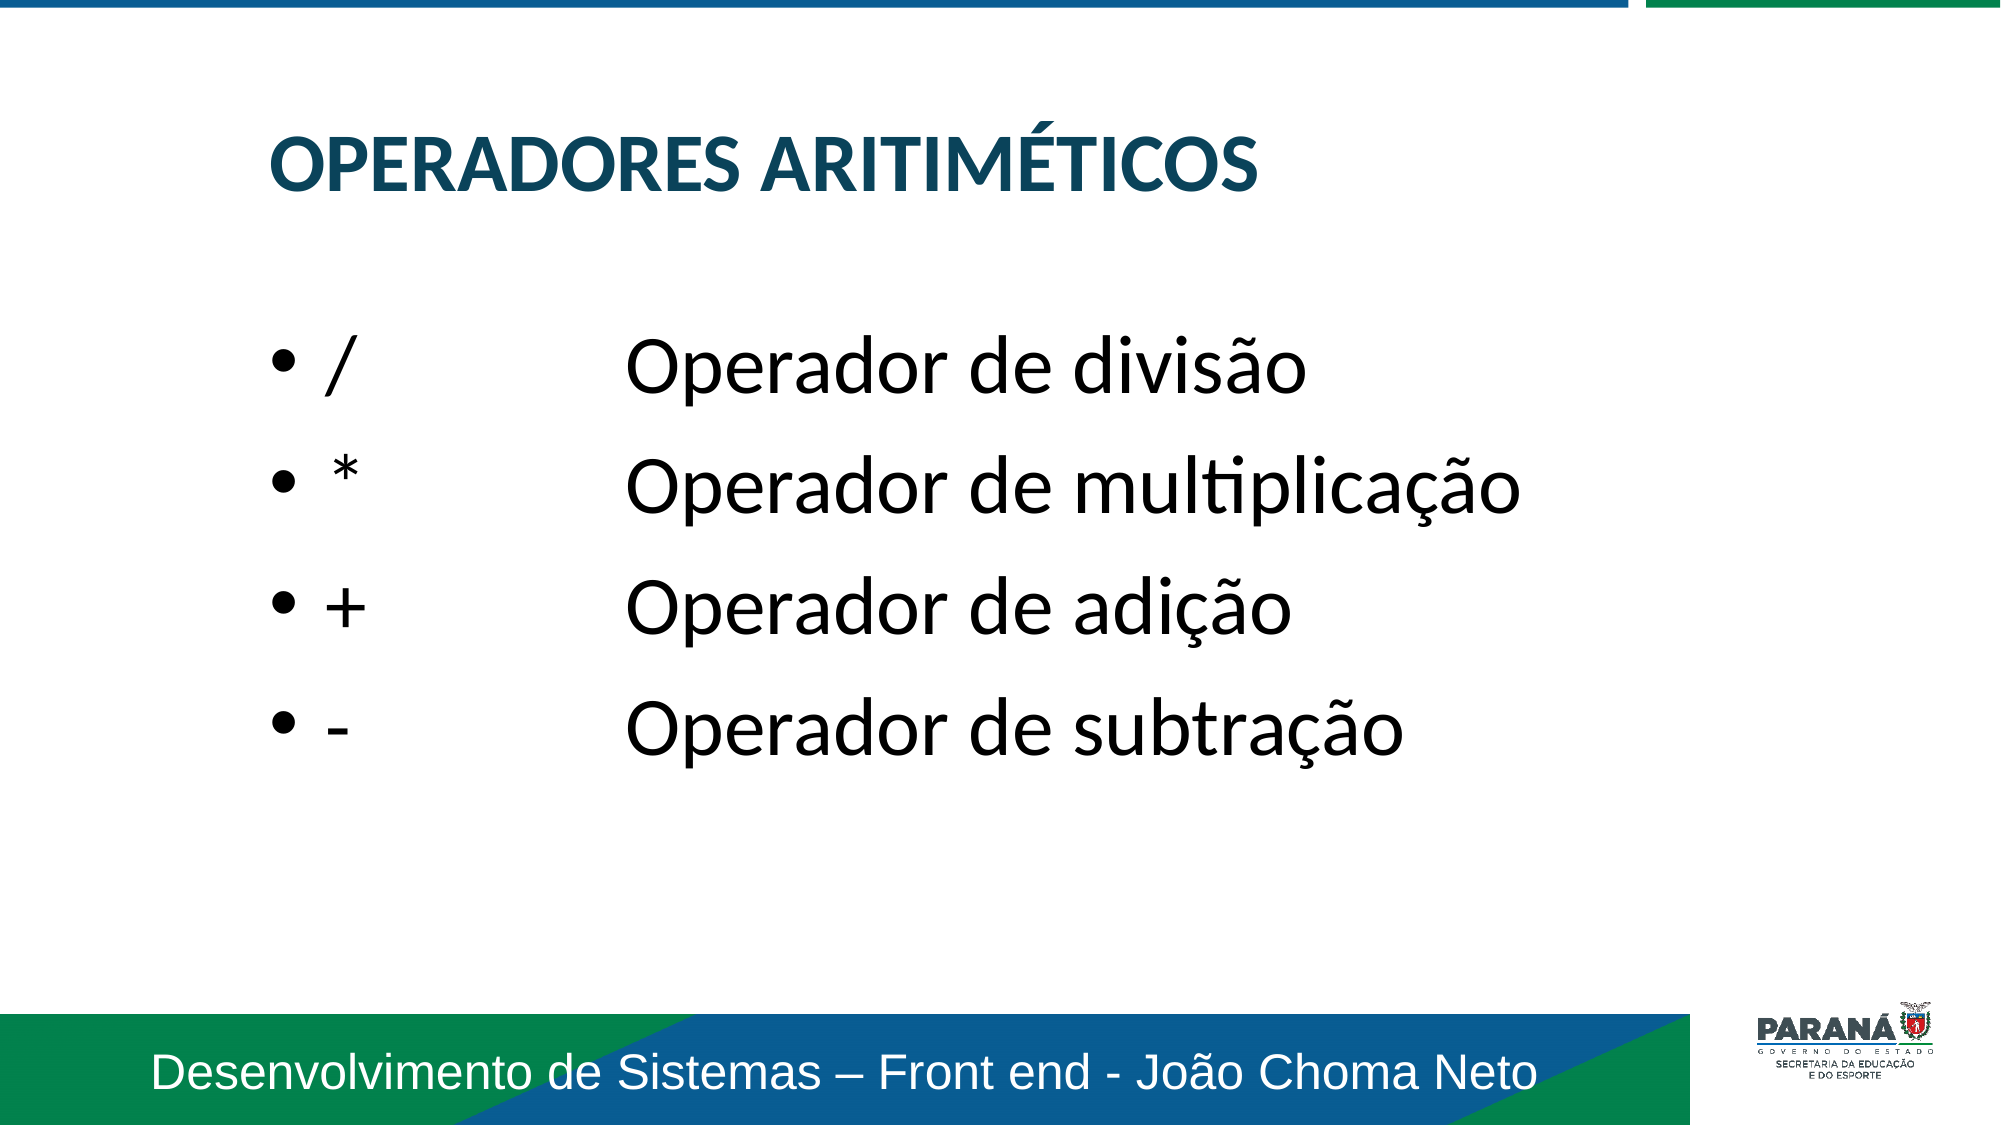

OPERADORES ARITIMÉTICOS
/		Operador de divisão
* 		Operador de multiplicação
+ 		Operador de adição
- 		Operador de subtração